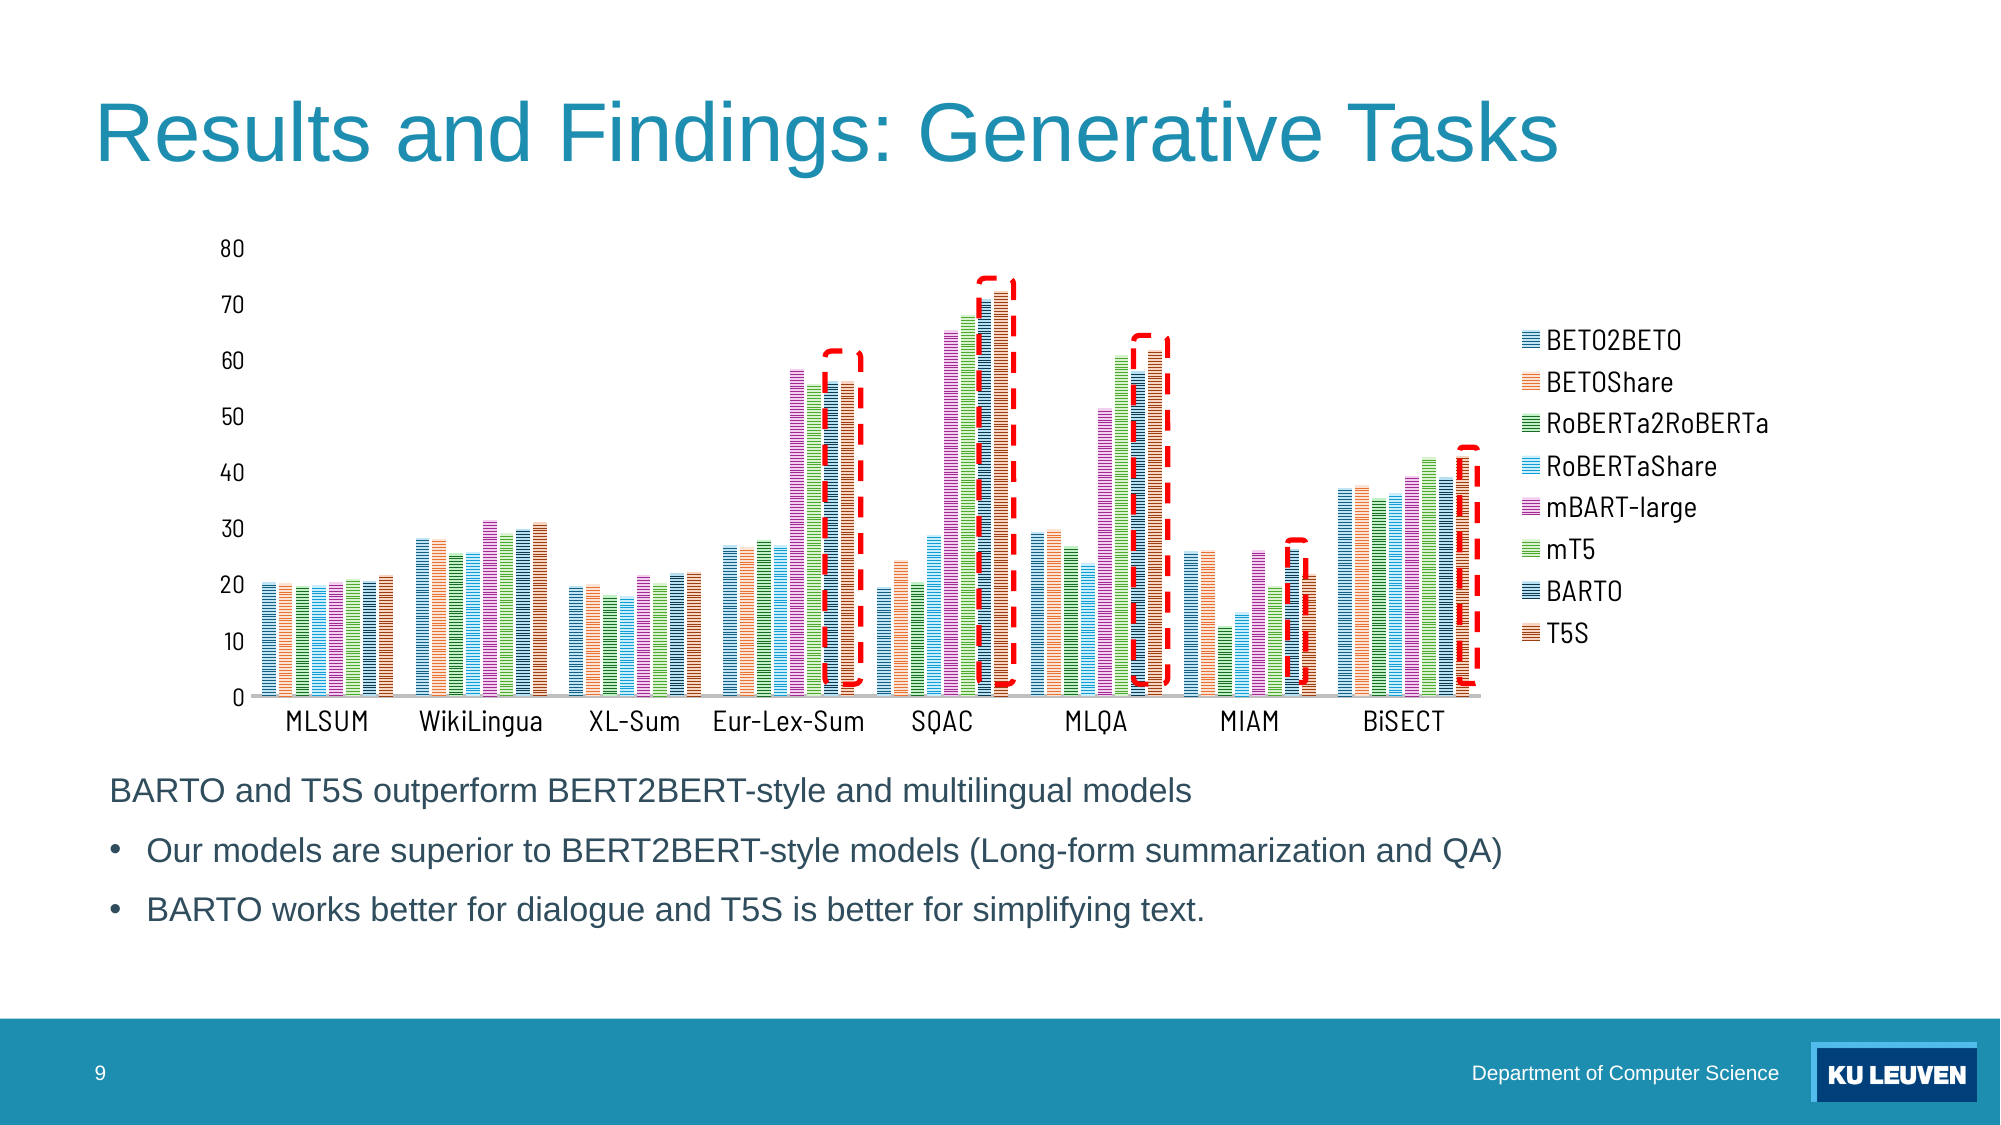

# Results and Findings: Generative Tasks

### Chart

| Category | BETO2BETO | BETOShare | RoBERTa2RoBERTa | RoBERTaShare | mBART-large | mT5 | BARTO | T5S |
|---|---|---|---|---|---|---|---|---|
| MLSUM | 20.31 | 20.11 | 19.67 | 19.77 | 20.26 | 20.94 | 20.54 | 21.63 |
| WikiLingua | 28.196 | 28.0 | 25.49 | 25.69 | 31.46 | 28.98 | 29.82 | 31.0 |
| XL-Sum | 19.64 | 19.91 | 17.92 | 17.78 | 21.64 | 20.12 | 21.93 | 22.14 |
| Eur-Lex-Sum | 26.9 | 26.48 | 27.87 | 26.92 | 58.39 | 55.68 | 56.15 | 56.1 |
| SQAC | 19.48 | 24.3 | 20.27 | 28.75 | 65.24 | 67.95 | 70.77 | 72.26 |
| MLQA | 29.25 | 29.75 | 26.68 | 23.65 | 51.3 | 60.76 | 57.89 | 61.71 |
| MIAM | 25.79 | 26.1 | 12.49 | 14.96 | 26.03 | 19.68 | 26.24 | 21.76 |
| BiSECT | 37.14 | 37.62 | 35.22 | 36.16 | 39.24 | 42.62 | 38.97 | 42.81 |

BARTO and T5S outperform BERT2BERT-style and multilingual models
Our models are superior to BERT2BERT-style models (Long-form summarization and QA)
BARTO works better for dialogue and T5S is better for simplifying text.
9
Department of Computer Science